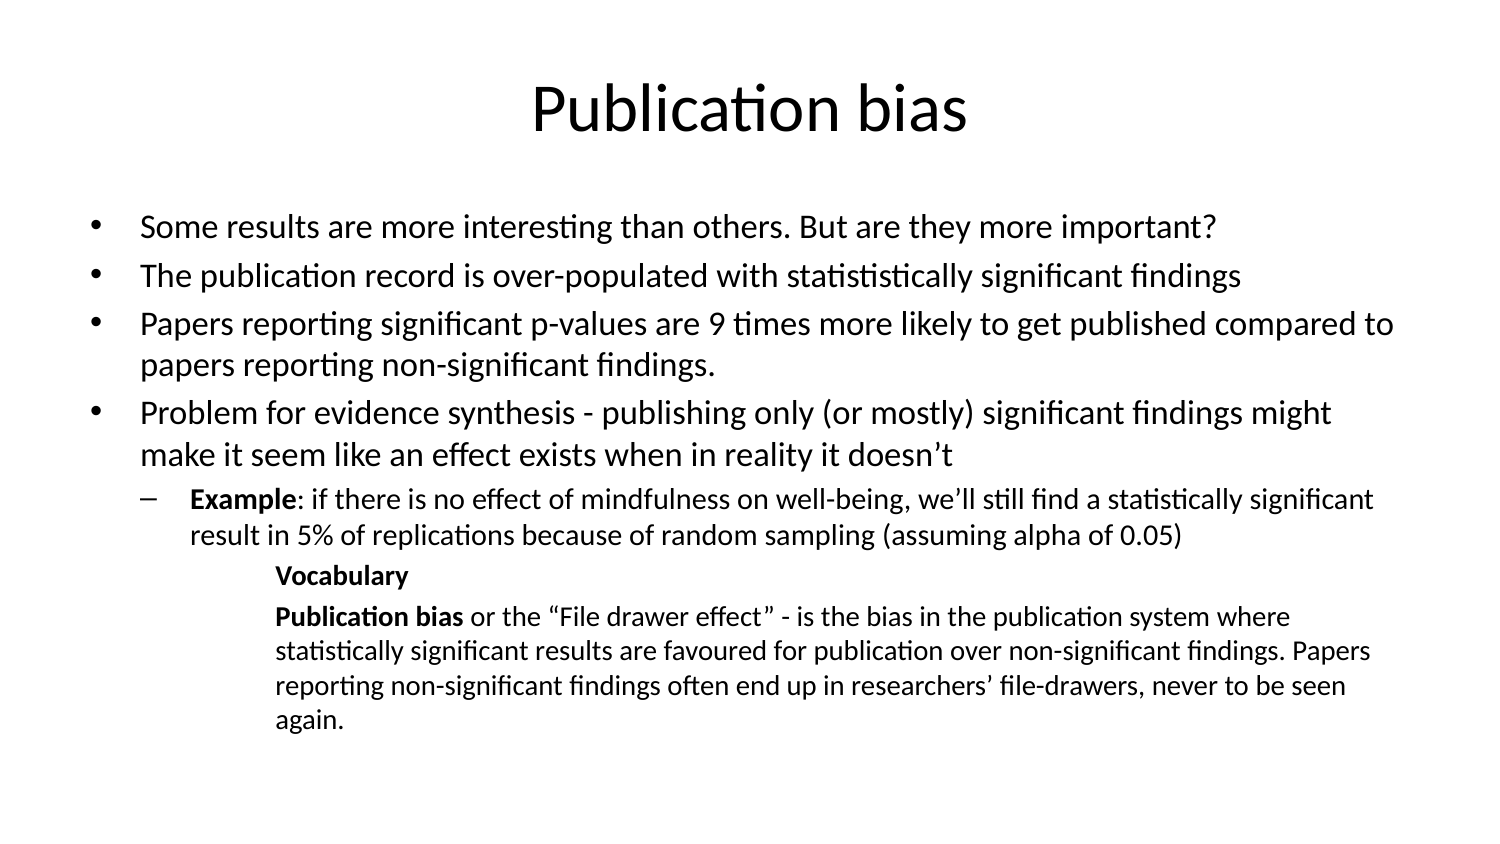

# Publication bias
Some results are more interesting than others. But are they more important?
The publication record is over-populated with statististically significant findings
Papers reporting significant p-values are 9 times more likely to get published compared to papers reporting non-significant findings.
Problem for evidence synthesis - publishing only (or mostly) significant findings might make it seem like an effect exists when in reality it doesn’t
Example: if there is no effect of mindfulness on well-being, we’ll still find a statistically significant result in 5% of replications because of random sampling (assuming alpha of 0.05)
Vocabulary
Publication bias or the “File drawer effect” - is the bias in the publication system where statistically significant results are favoured for publication over non-significant findings. Papers reporting non-significant findings often end up in researchers’ file-drawers, never to be seen again.